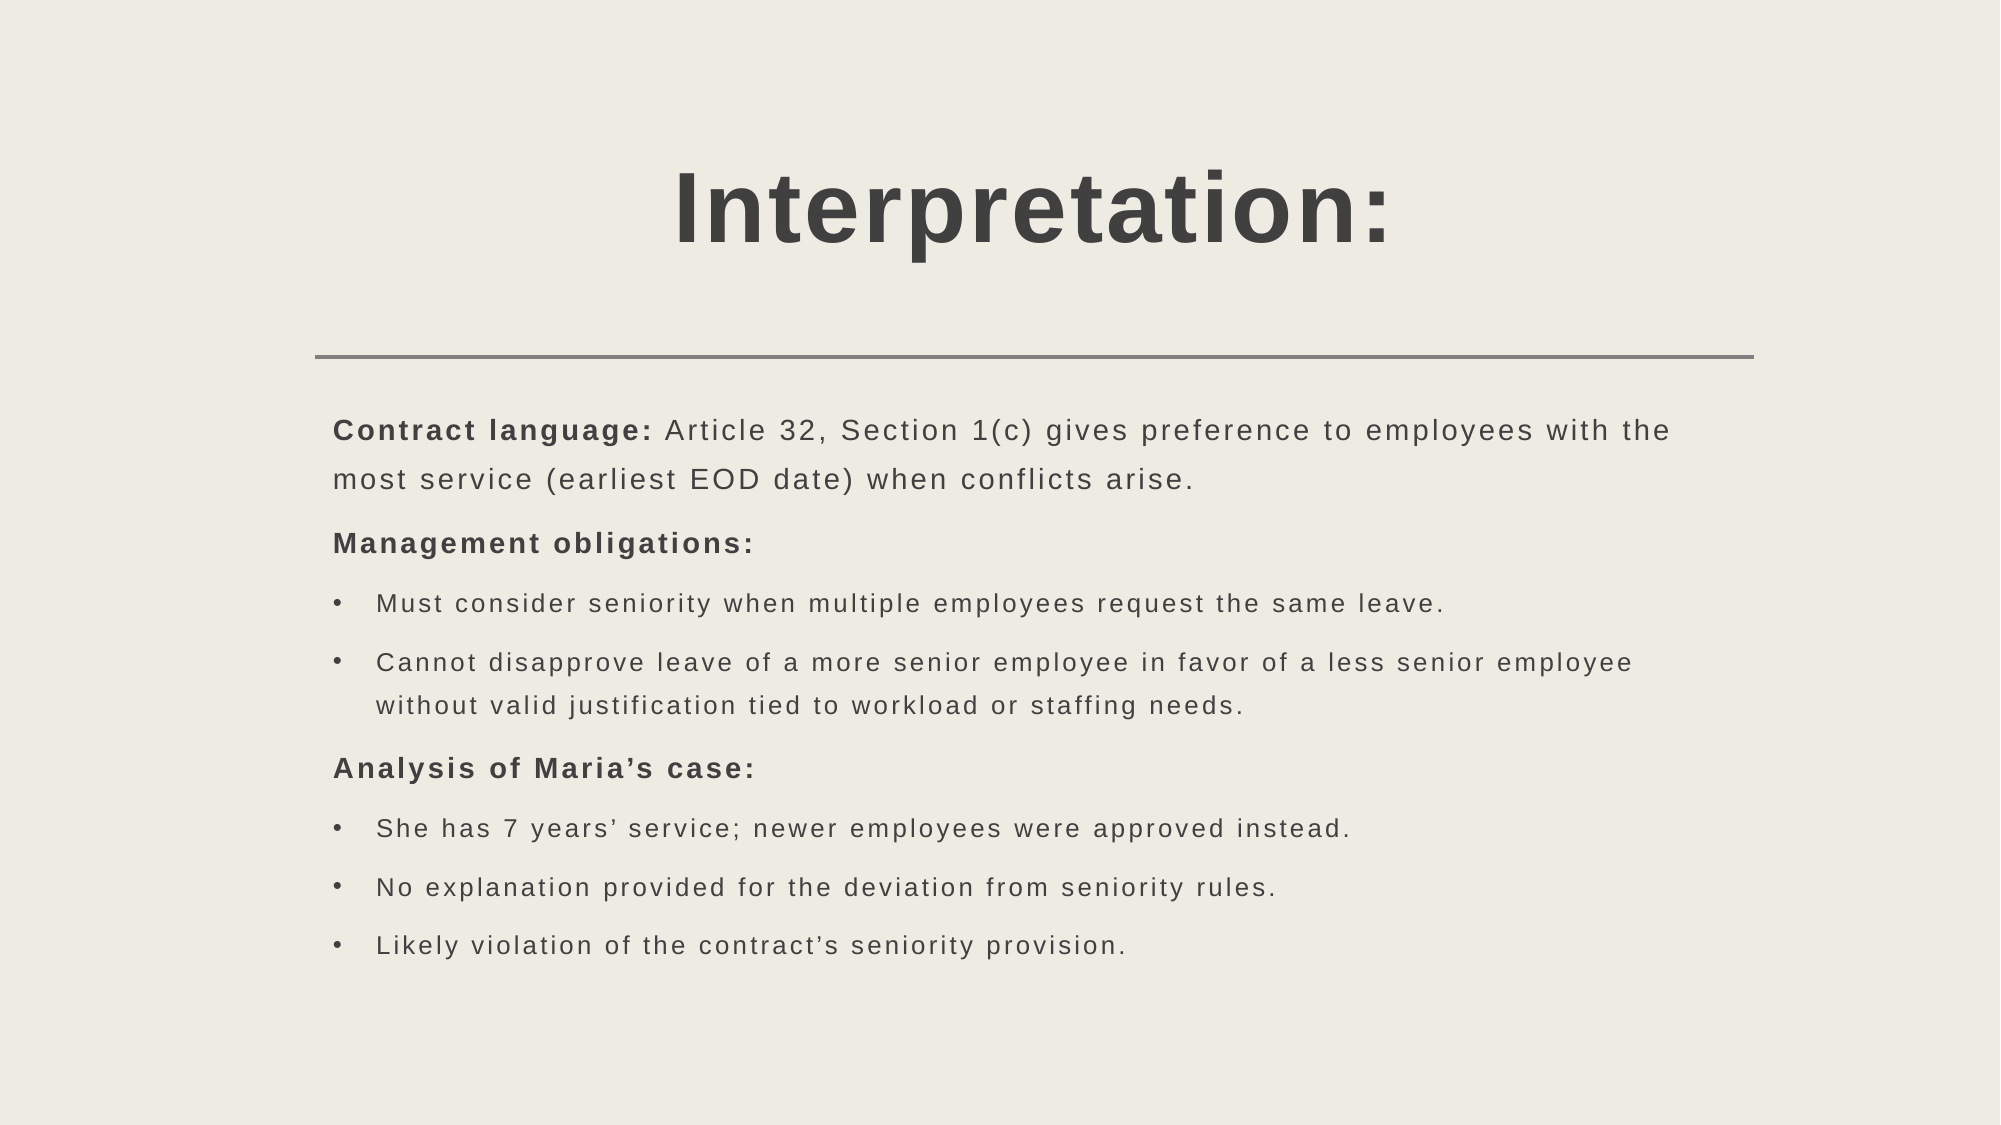

# Interpretation:
Contract language: Article 32, Section 1(c) gives preference to employees with the most service (earliest EOD date) when conflicts arise.
Management obligations:
Must consider seniority when multiple employees request the same leave.
Cannot disapprove leave of a more senior employee in favor of a less senior employee without valid justification tied to workload or staffing needs.
Analysis of Maria’s case:
She has 7 years’ service; newer employees were approved instead.
No explanation provided for the deviation from seniority rules.
Likely violation of the contract’s seniority provision.